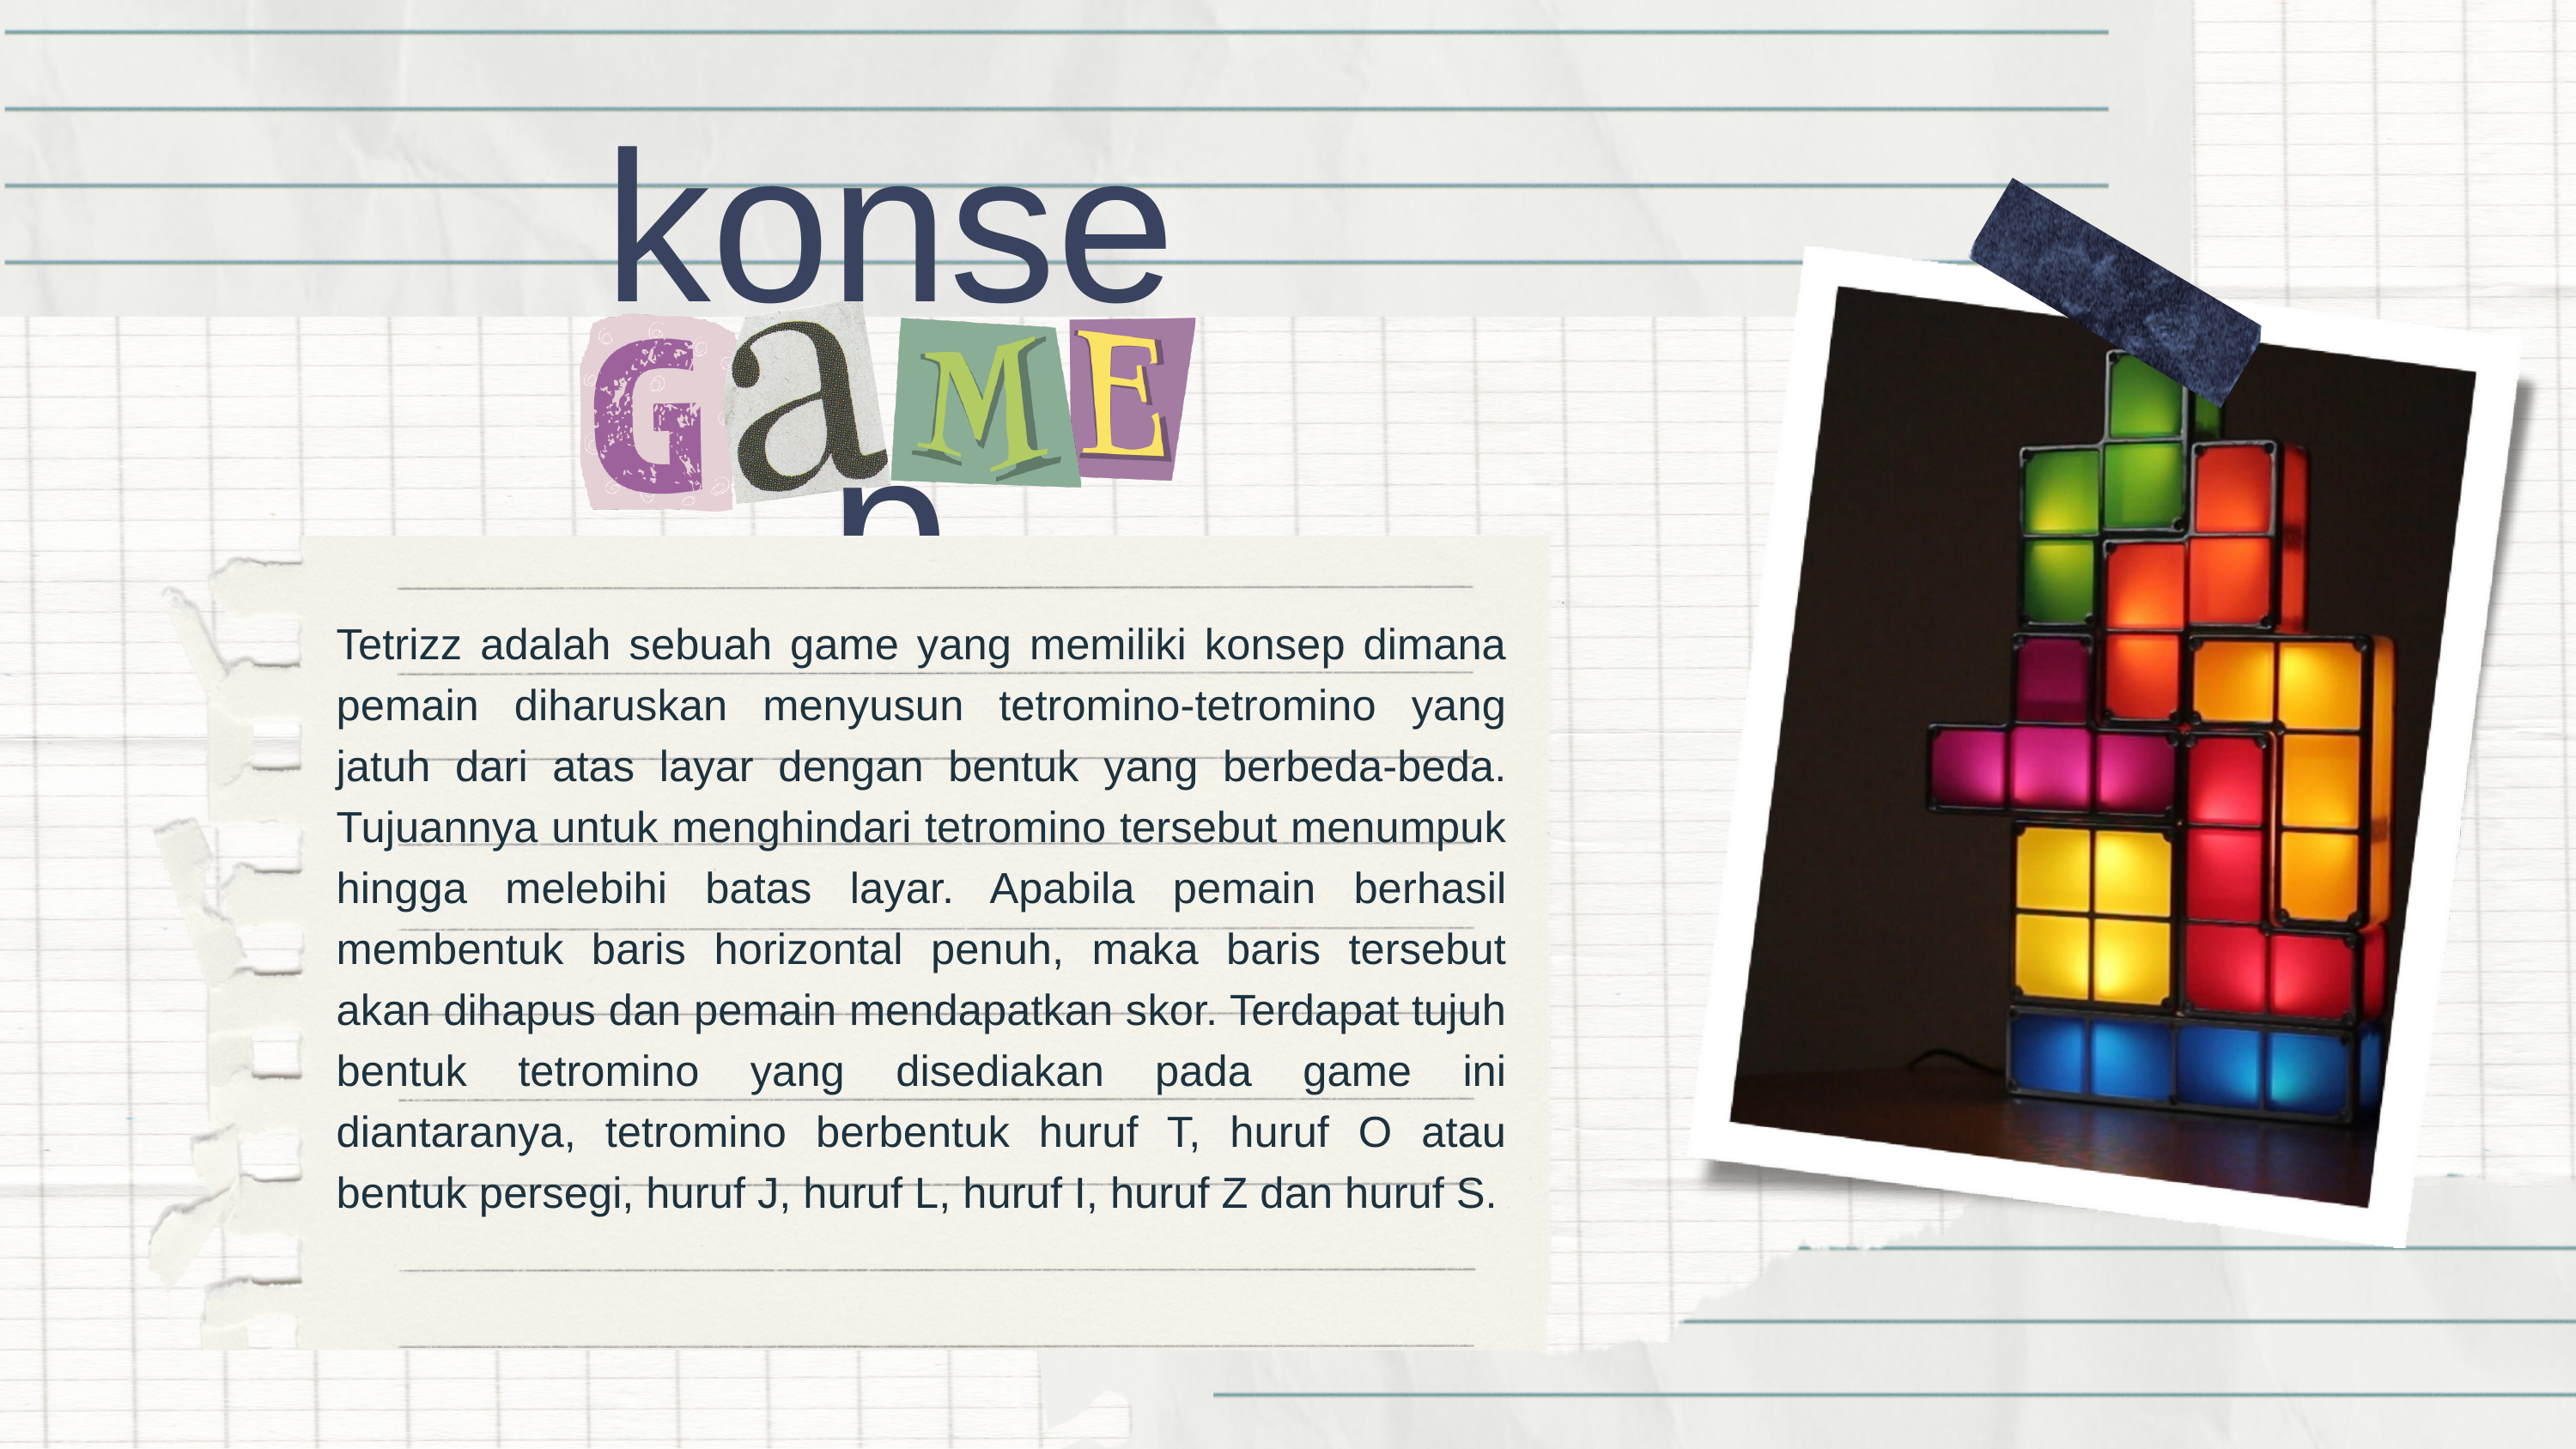

konsep

Tetrizz adalah sebuah game yang memiliki konsep dimana pemain diharuskan menyusun tetromino-tetromino yang jatuh dari atas layar dengan bentuk yang berbeda-beda. Tujuannya untuk menghindari tetromino tersebut menumpuk hingga melebihi batas layar. Apabila pemain berhasil membentuk baris horizontal penuh, maka baris tersebut akan dihapus dan pemain mendapatkan skor. Terdapat tujuh bentuk tetromino yang disediakan pada game ini diantaranya, tetromino berbentuk huruf T, huruf O atau bentuk persegi, huruf J, huruf L, huruf I, huruf Z dan huruf S.